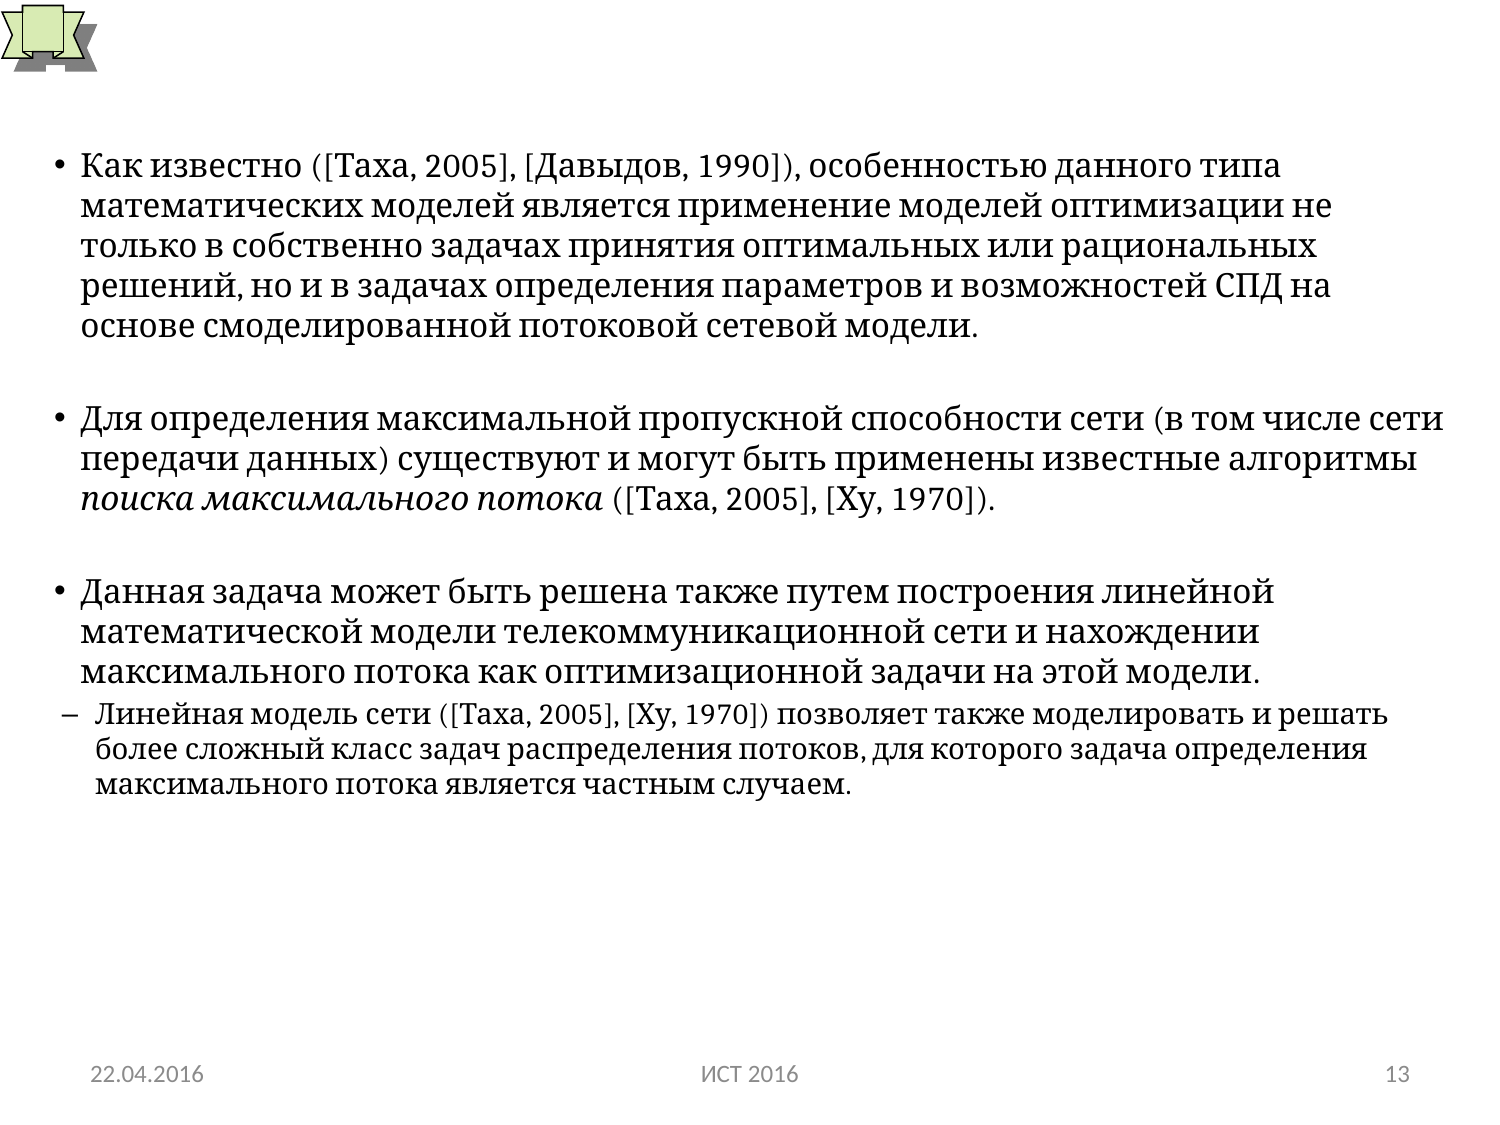

# Заметки

Как известно ([Таха, 2005], [Давыдов, 1990]), особенностью данного типа математических моделей является применение моделей оптимизации не только в собственно задачах принятия оптимальных или рациональных решений, но и в задачах определения параметров и возможностей СПД на основе смоделированной потоковой сетевой модели.

Для определения максимальной пропускной способности сети (в том числе сети передачи данных) существуют и могут быть применены известные алгоритмы поиска максимального потока ([Таха, 2005], [Ху, 1970]).

Данная задача может быть решена также путем построения линейной математической модели телекоммуникационной сети и нахождении максимального потока как оптимизационной задачи на этой модели.
Линейная модель сети ([Таха, 2005], [Ху, 1970]) позволяет также моделировать и решать более сложный класс задач распределения потоков, для которого задача определения максимального потока является частным случаем.

22.04.2016
ИСТ 2016
13